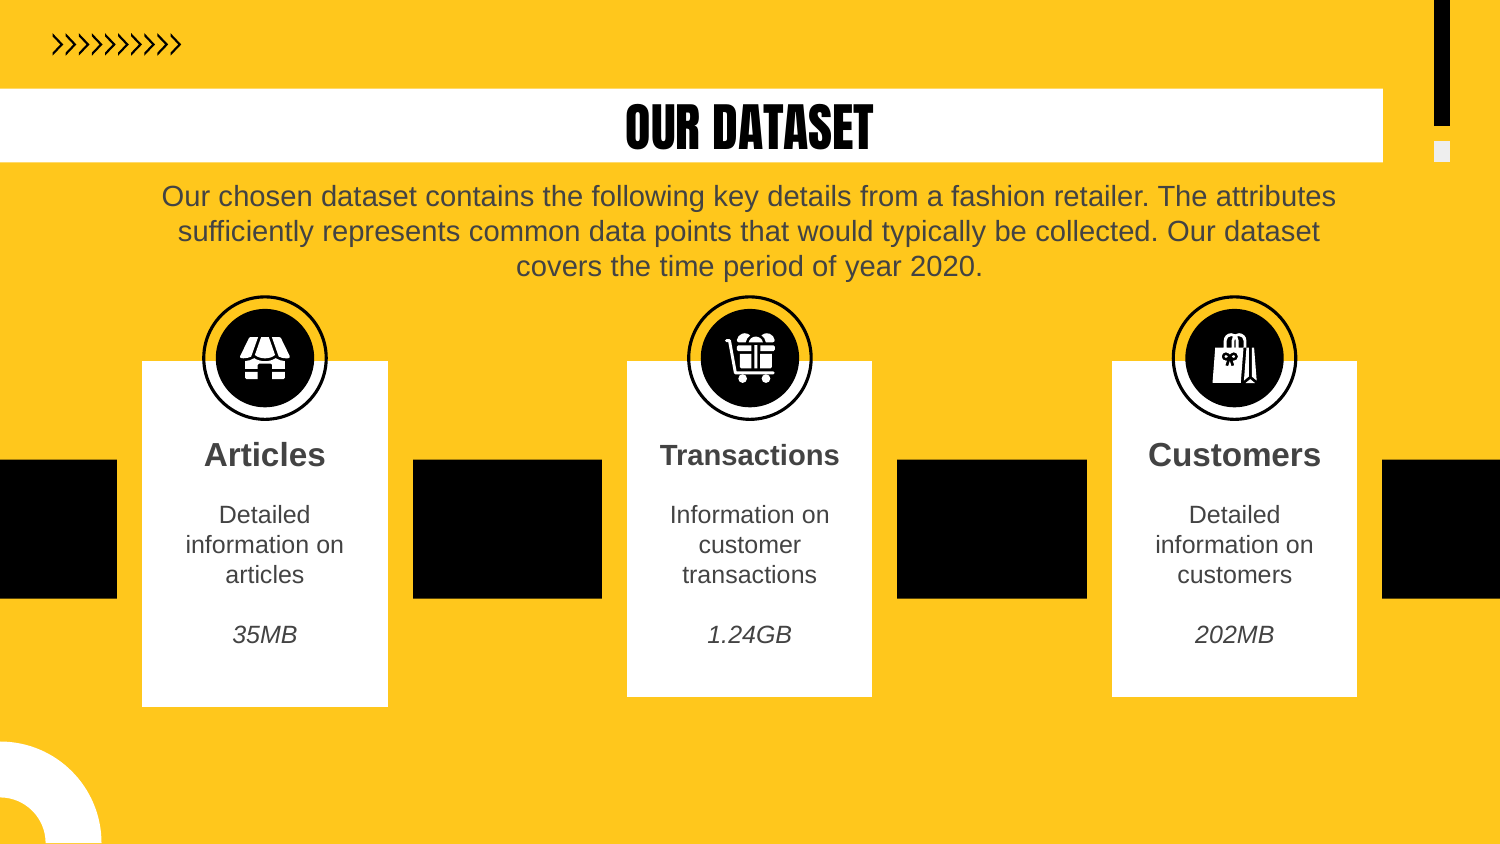

# OUR DATASET
Our chosen dataset contains the following key details from a fashion retailer. The attributes sufficiently represents common data points that would typically be collected. Our dataset covers the time period of year 2020.

Articles
Transactions
Customers
Detailed information on articles
35MB
Information on customer transactions
1.24GB
Detailed information on customers
202MB